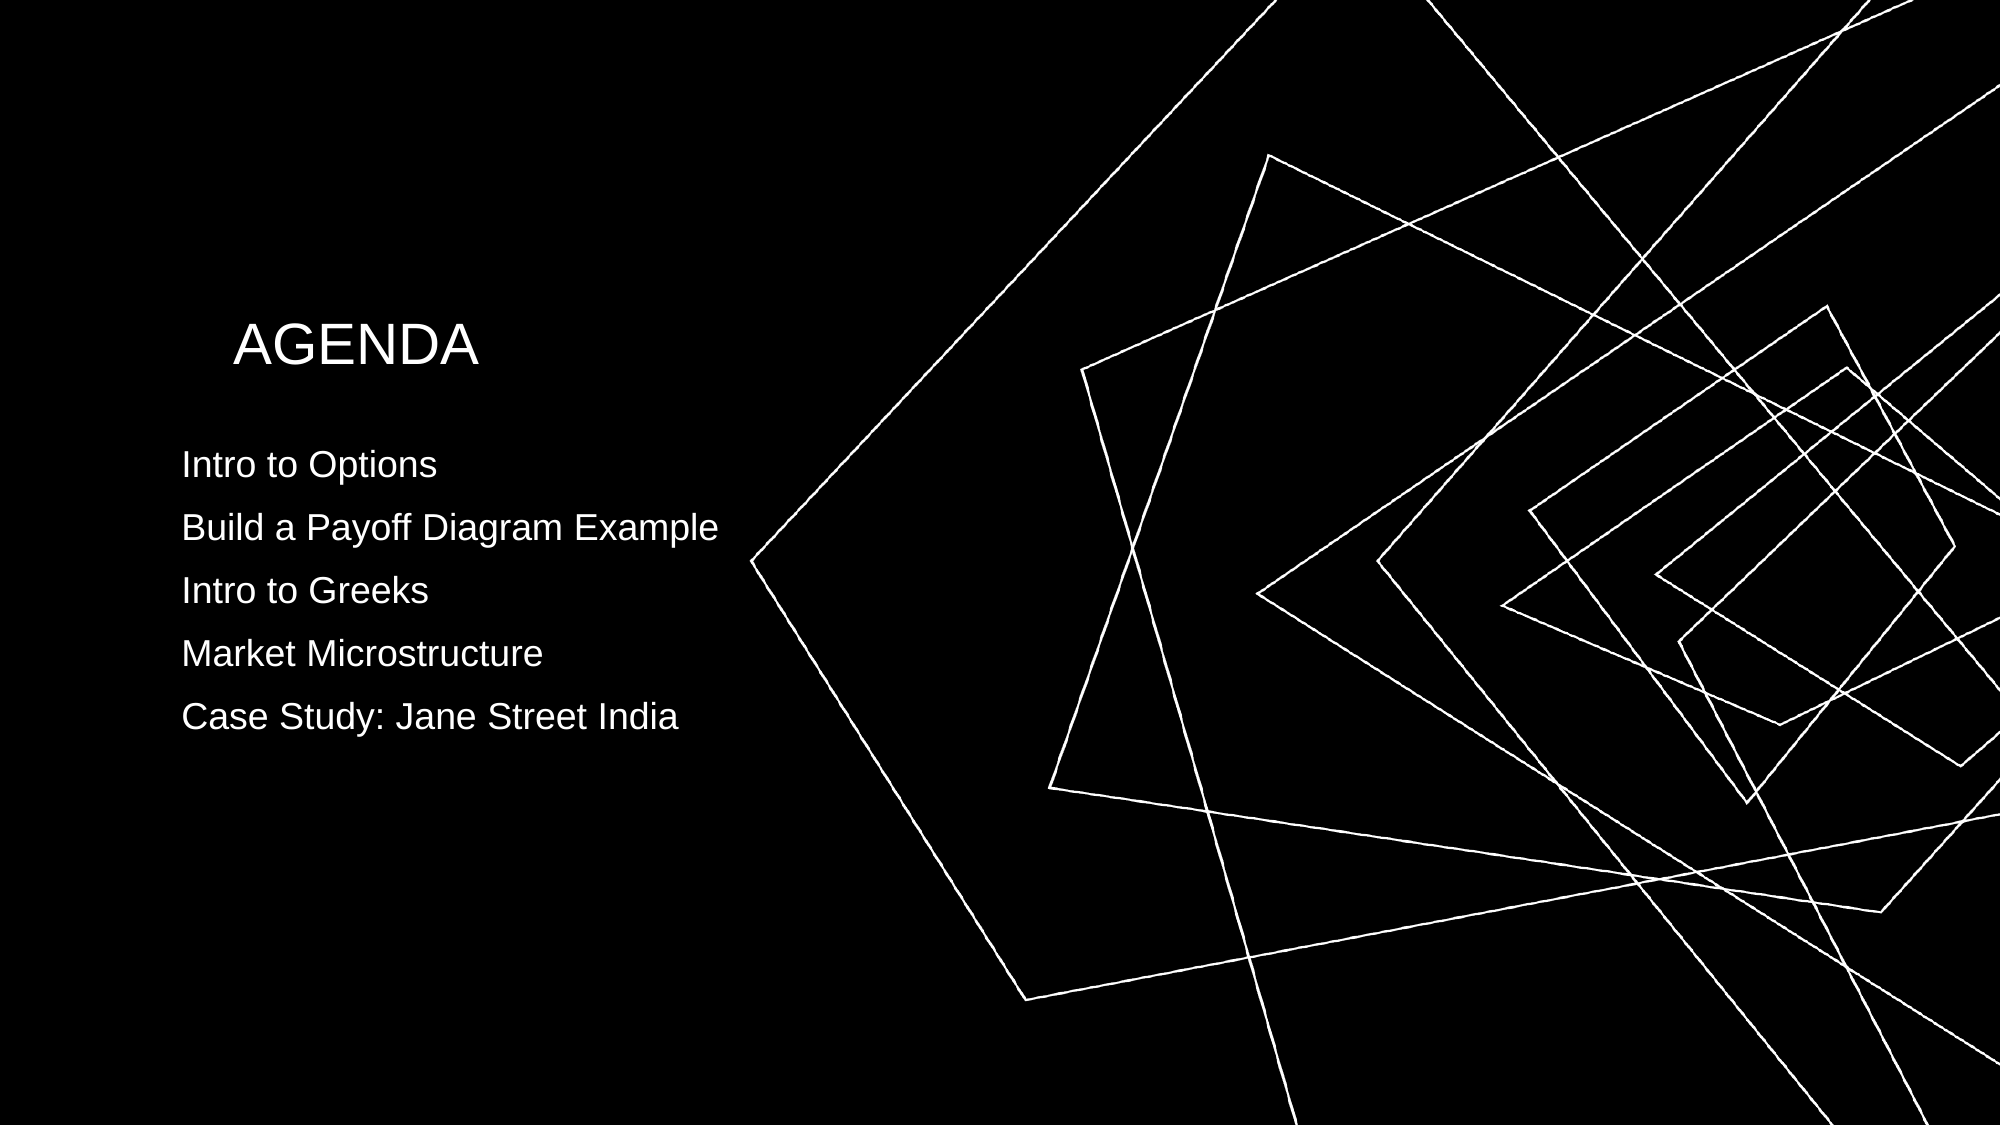

# AGENDA
Intro to Options
Build a Payoff Diagram Example
Intro to Greeks
Market Microstructure
Case Study: Jane Street India